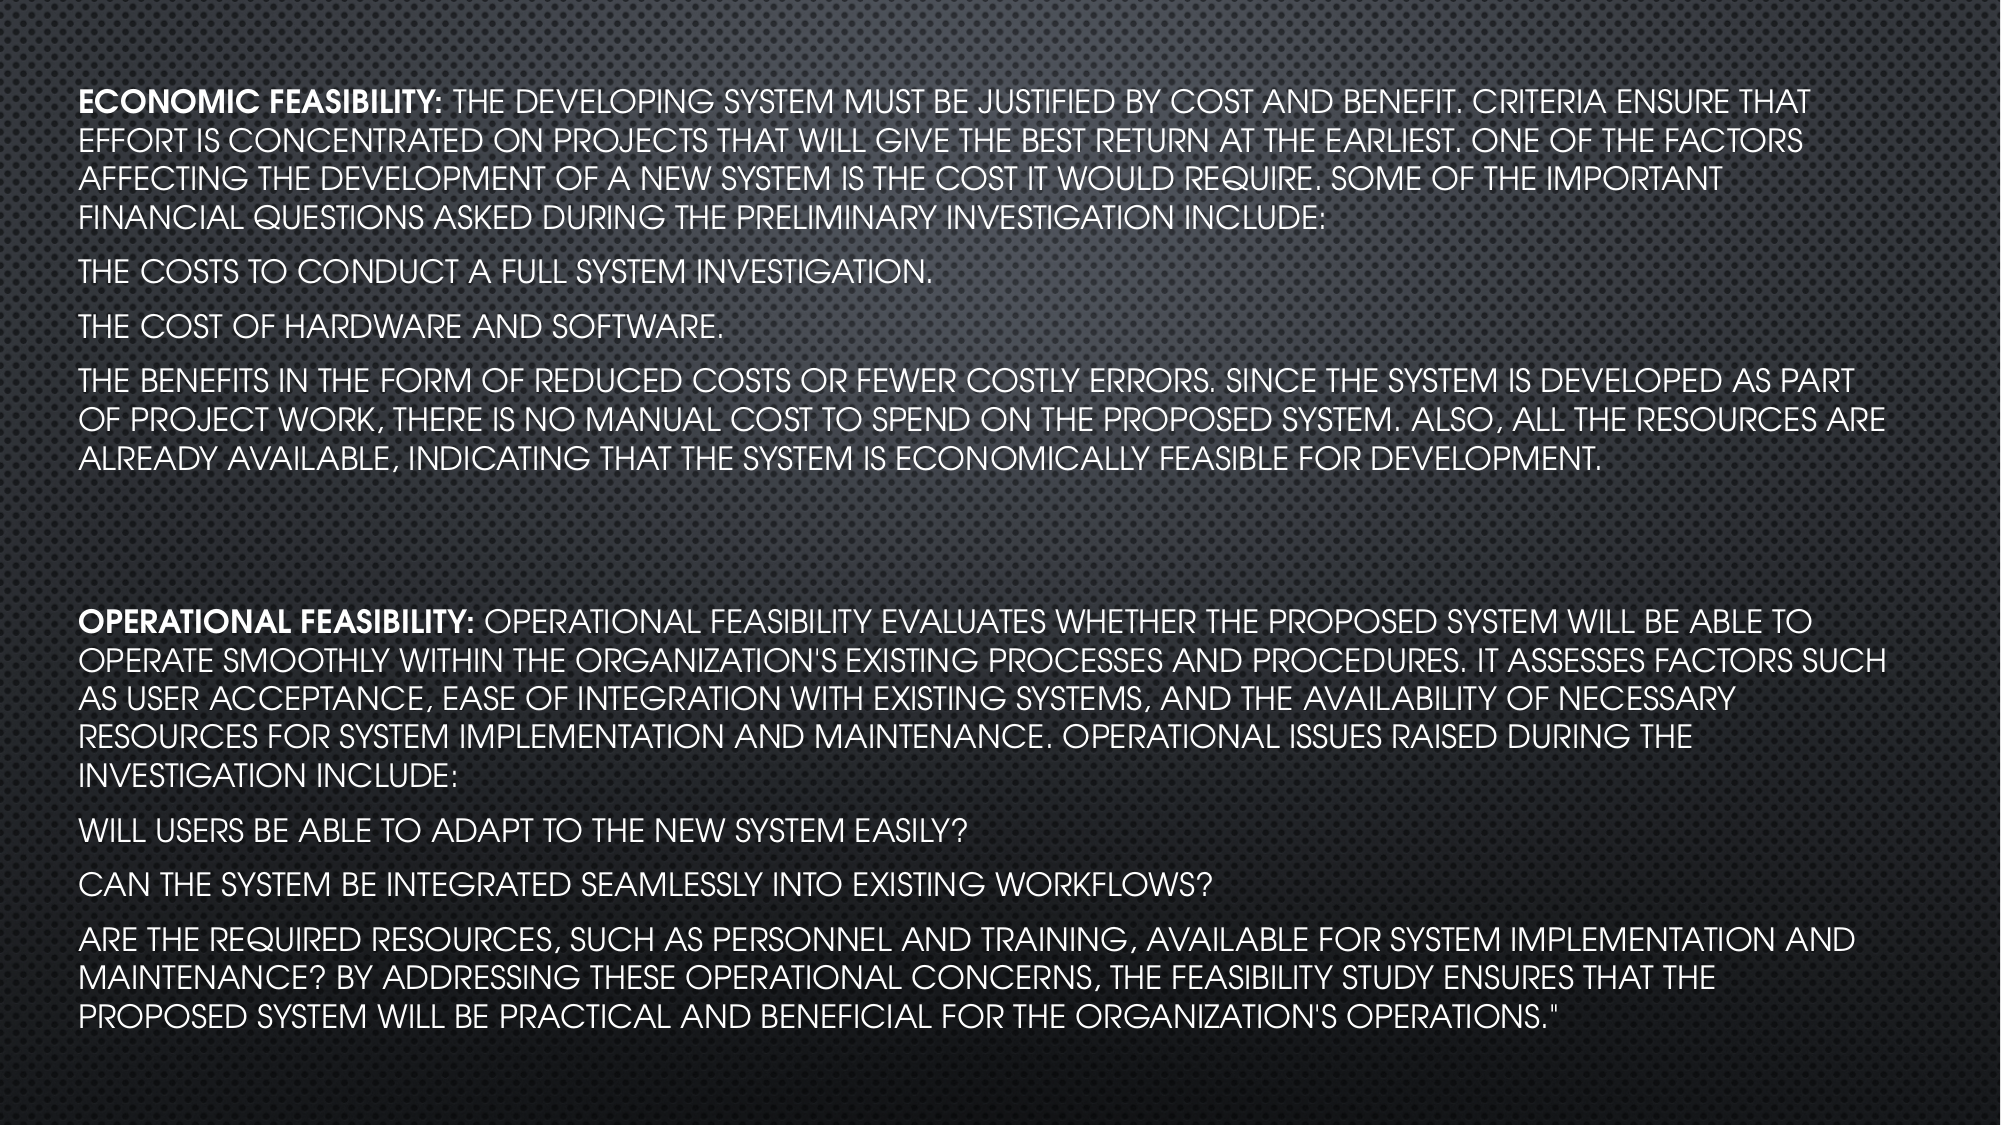

Economic Feasibility: The developing system must be justified by cost and benefit. Criteria ensure that effort is concentrated on projects that will give the best return at the earliest. One of the factors affecting the development of a new system is the cost it would require. Some of the important financial questions asked during the preliminary investigation include:
The costs to conduct a full system investigation.
The cost of hardware and software.
The benefits in the form of reduced costs or fewer costly errors. Since the system is developed as part of project work, there is no manual cost to spend on the proposed system. Also, all the resources are already available, indicating that the system is economically feasible for development.

Operational Feasibility: Operational feasibility evaluates whether the proposed system will be able to operate smoothly within the organization's existing processes and procedures. It assesses factors such as user acceptance, ease of integration with existing systems, and the availability of necessary resources for system implementation and maintenance. Operational issues raised during the investigation include:
Will users be able to adapt to the new system easily?
Can the system be integrated seamlessly into existing workflows?
Are the required resources, such as personnel and training, available for system implementation and maintenance? By addressing these operational concerns, the feasibility study ensures that the proposed system will be practical and beneficial for the organization's operations."